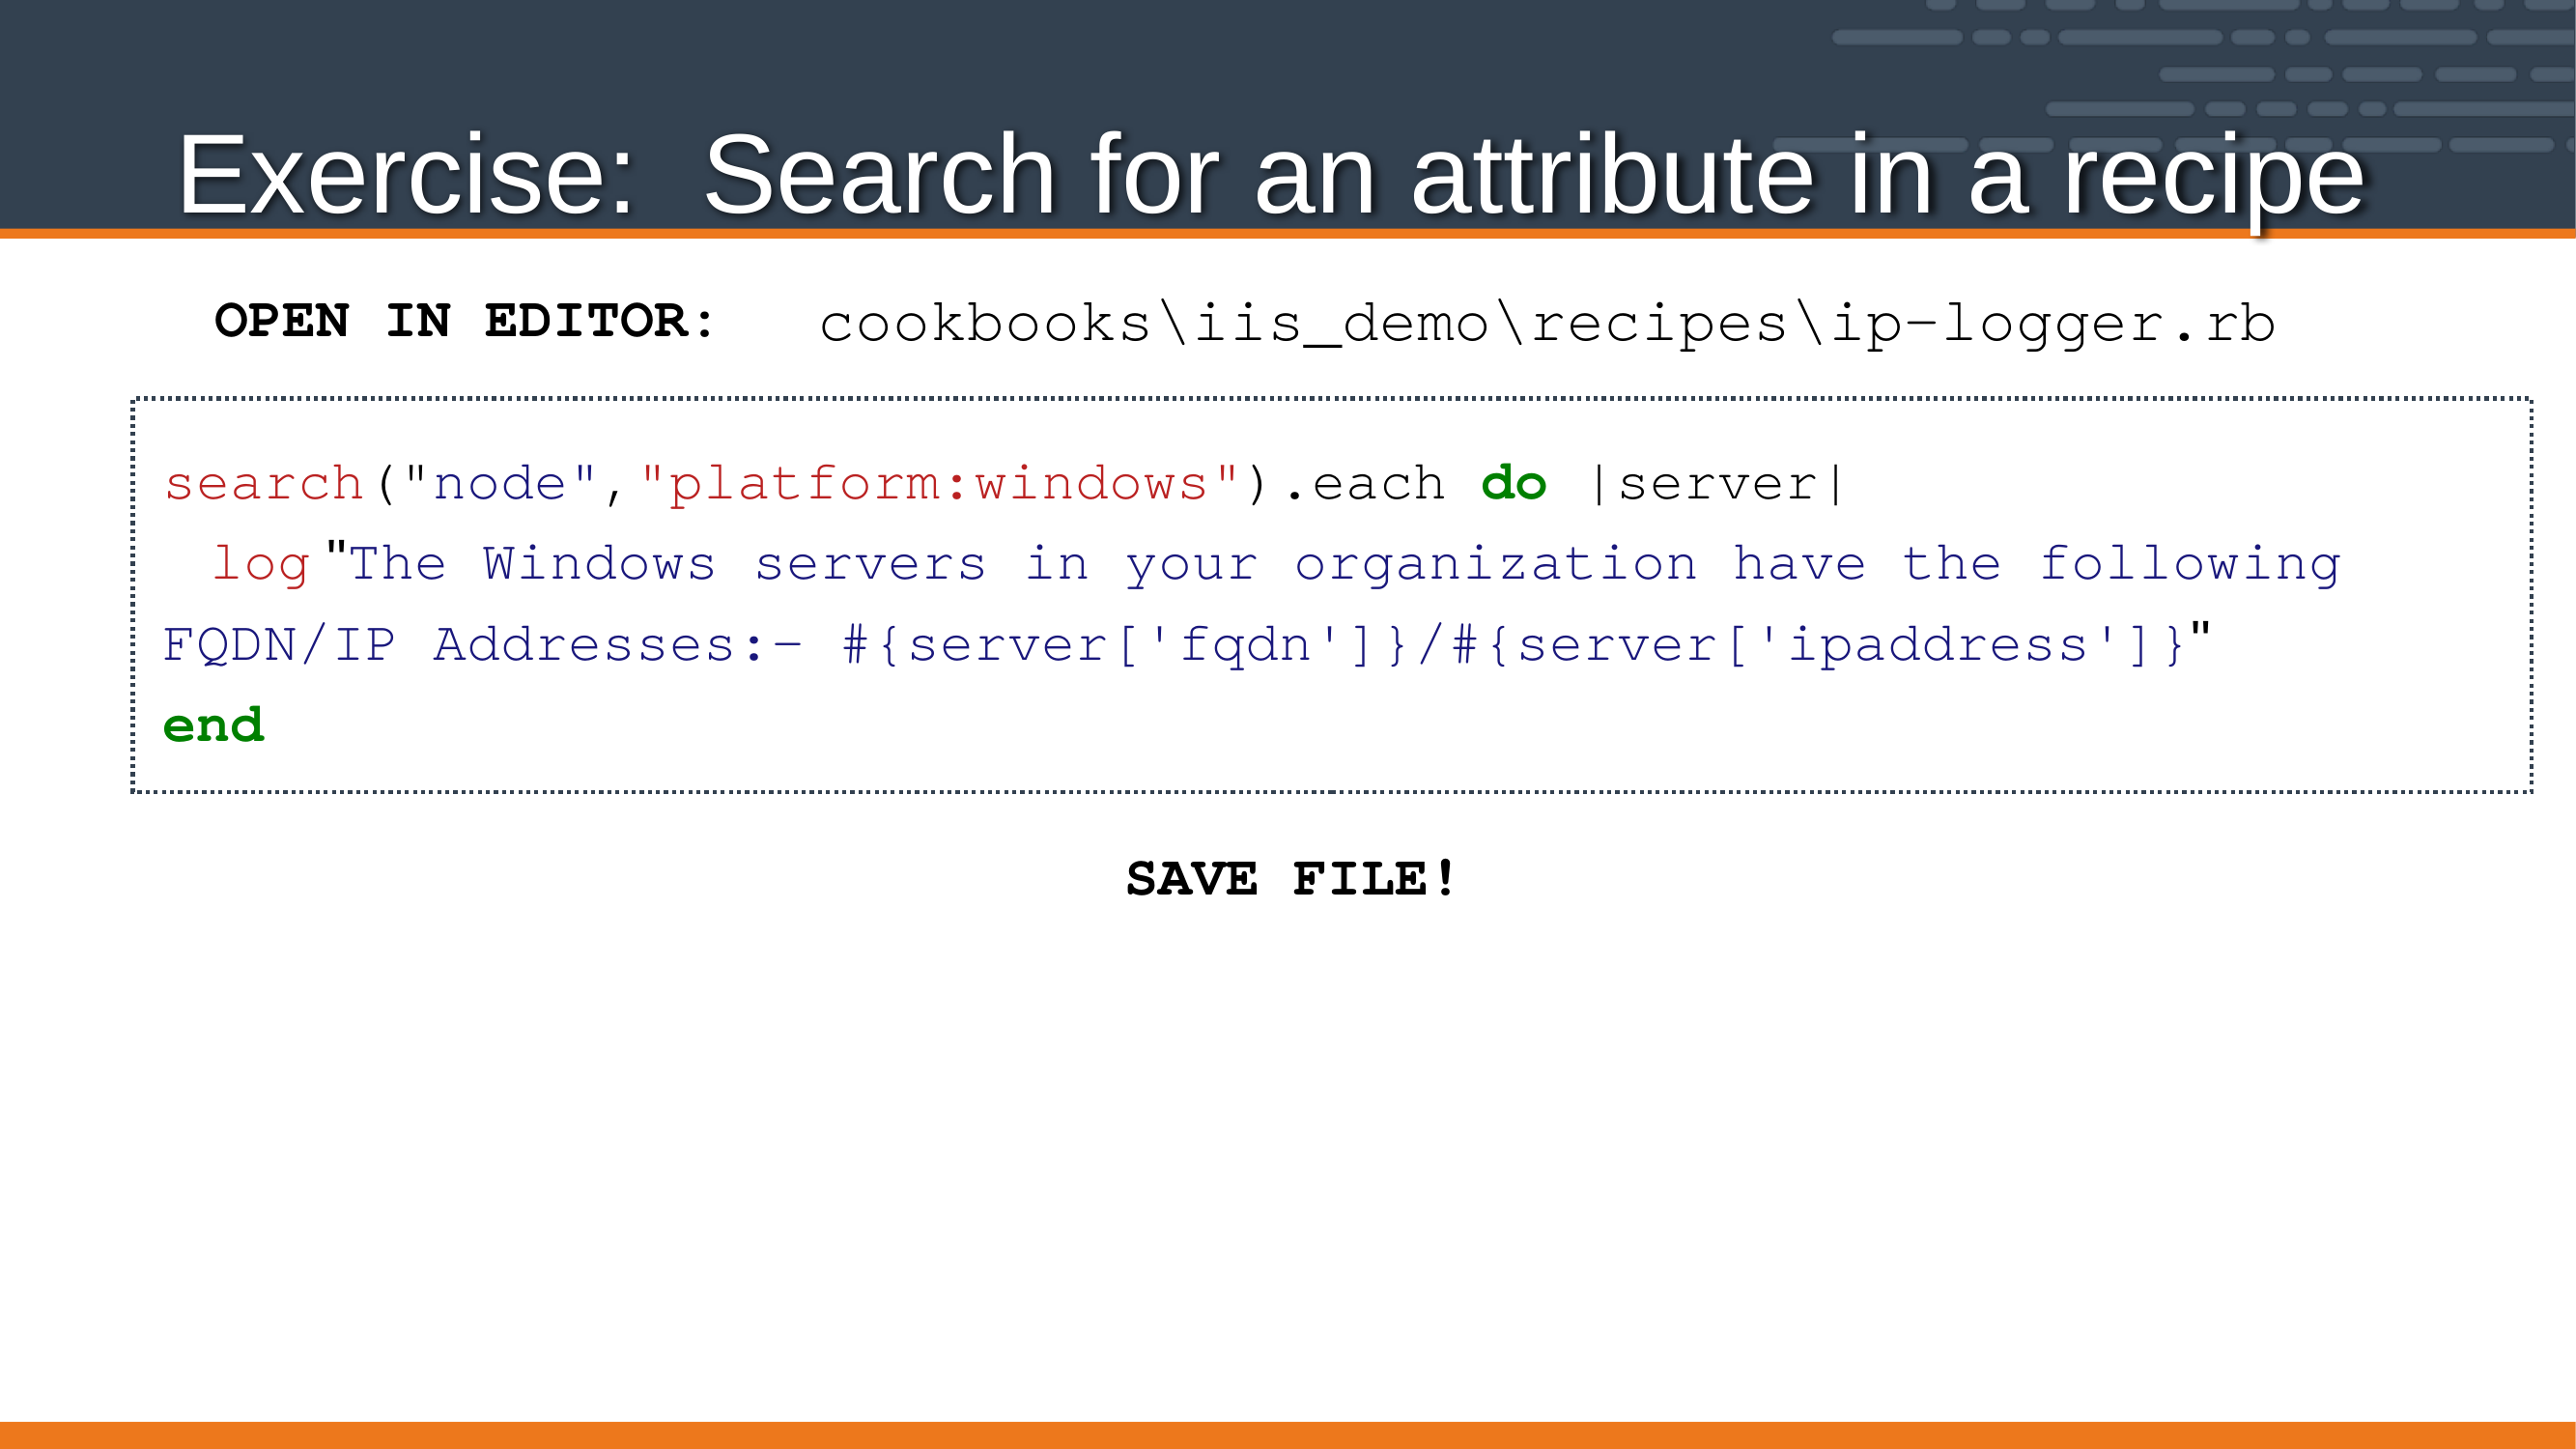

# Exercise:  Search for an attribute in a recipe
cookbooks\iis_demo\recipes\ip-logger.rb
OPEN IN EDITOR:

search("node","platform:windows").each do |server|
   log "The Windows servers in your organization have the following FQDN/IP Addresses:- #{server['fqdn']}/#{server['ipaddress']}"
end
SAVE FILE!